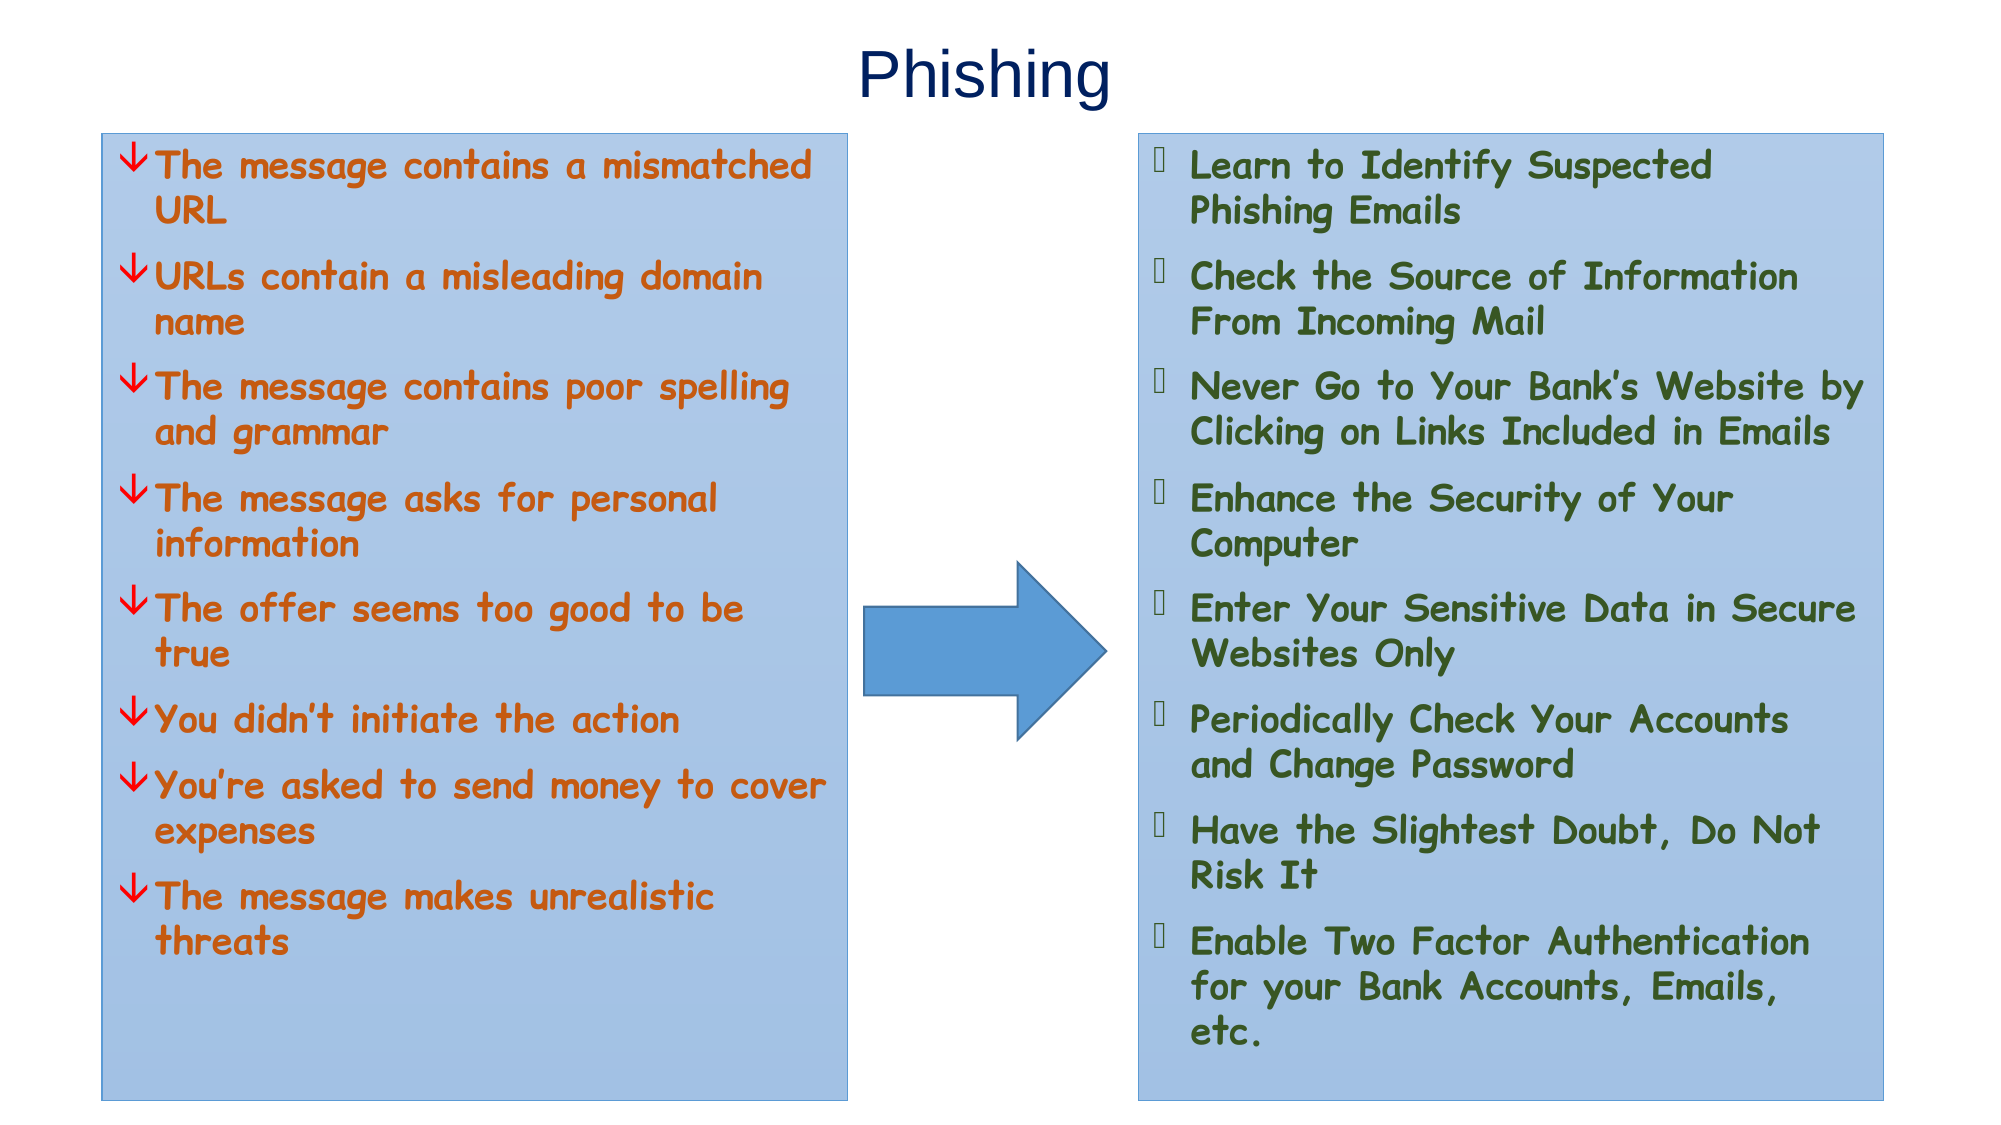

Phishing
The message contains a mismatched URL
URLs contain a misleading domain name
The message contains poor spelling and grammar
The message asks for personal information
The offer seems too good to be true
You didn’t initiate the action
You’re asked to send money to cover expenses
The message makes unrealistic threats

Learn to Identify Suspected Phishing Emails
Check the Source of Information From Incoming Mail
Never Go to Your Bank’s Website by Clicking on Links Included in Emails
Enhance the Security of Your Computer
Enter Your Sensitive Data in Secure Websites Only
Periodically Check Your Accounts and Change Password
Have the Slightest Doubt, Do Not Risk It
Enable Two Factor Authentication for your Bank Accounts, Emails, etc.